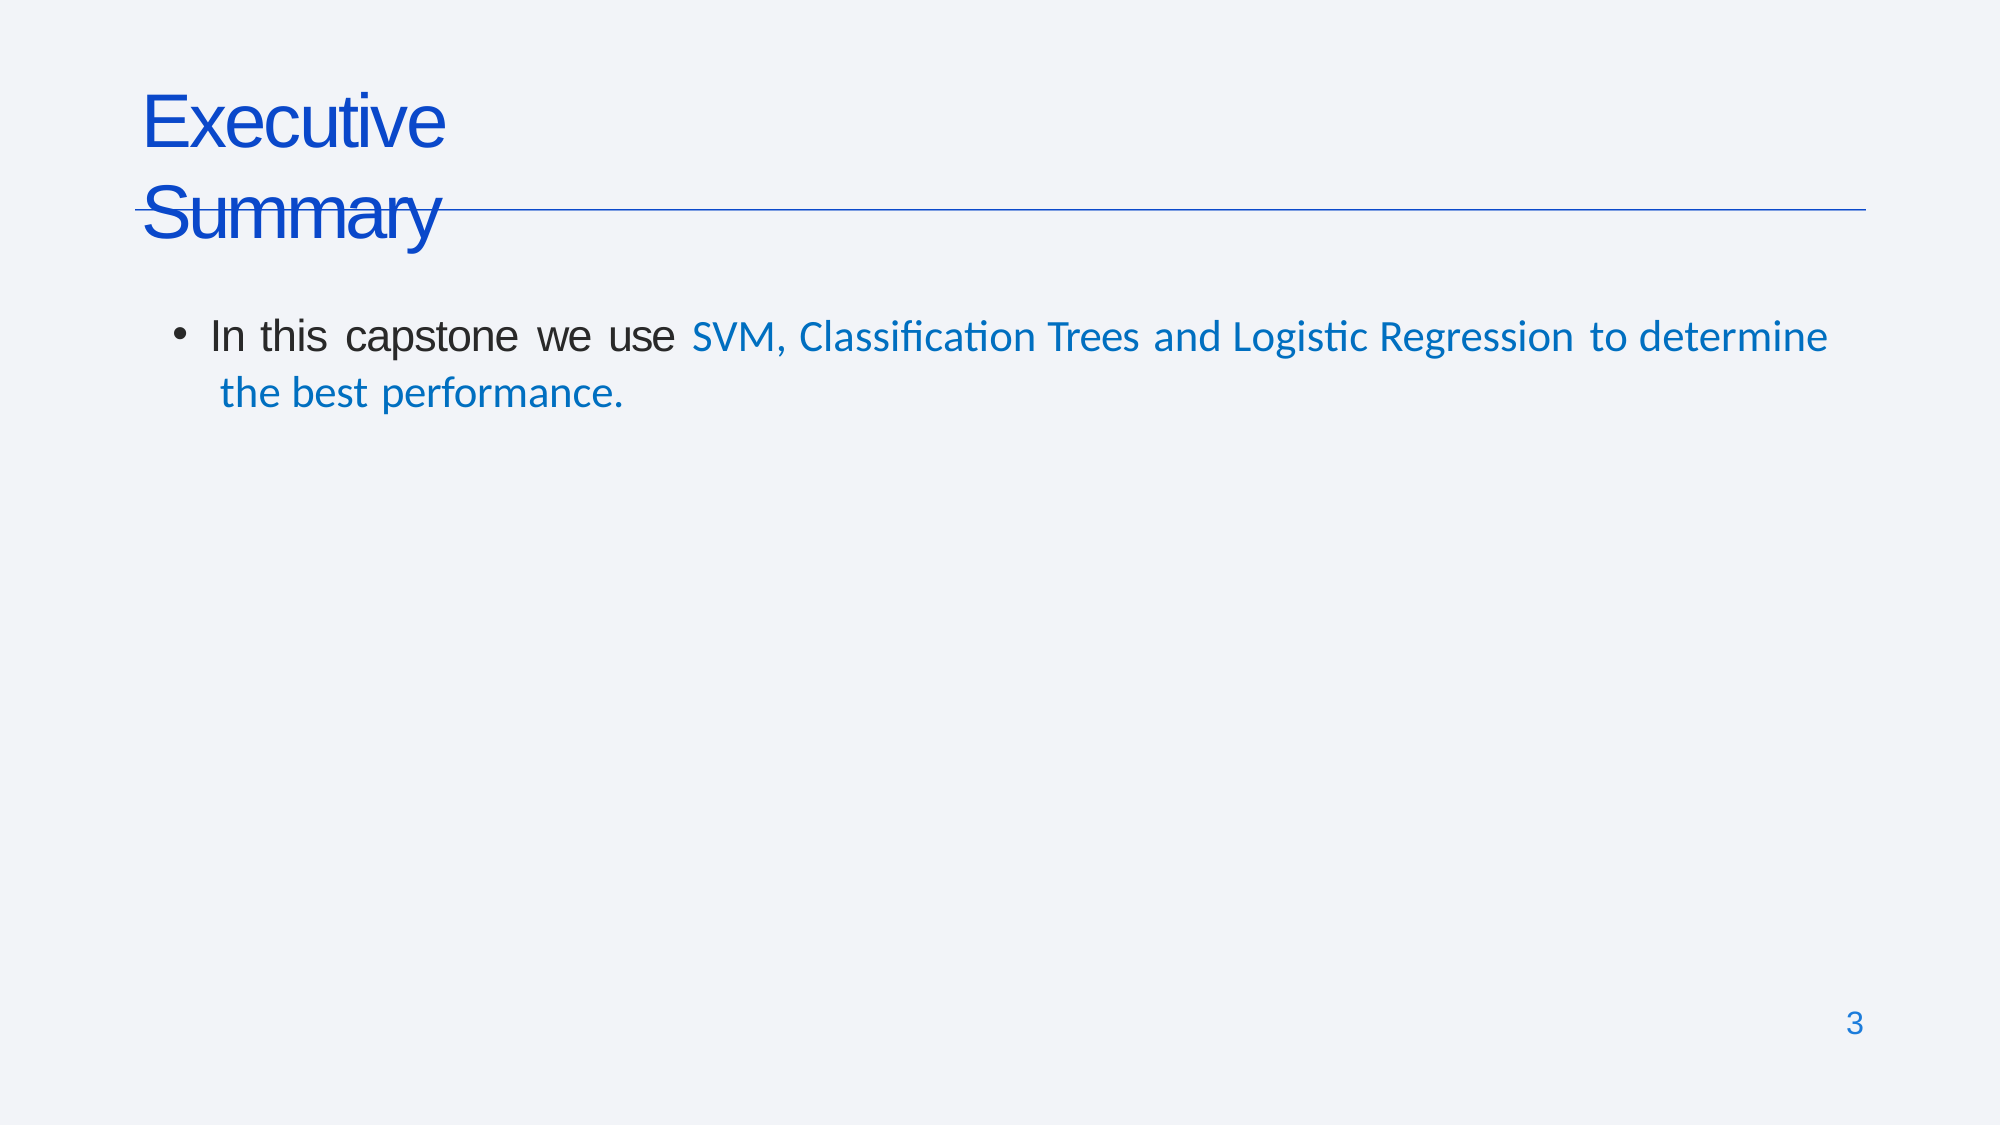

# Executive Summary
In this capstone we use SVM, Classification Trees and Logistic Regression to determine  the best performance.
3